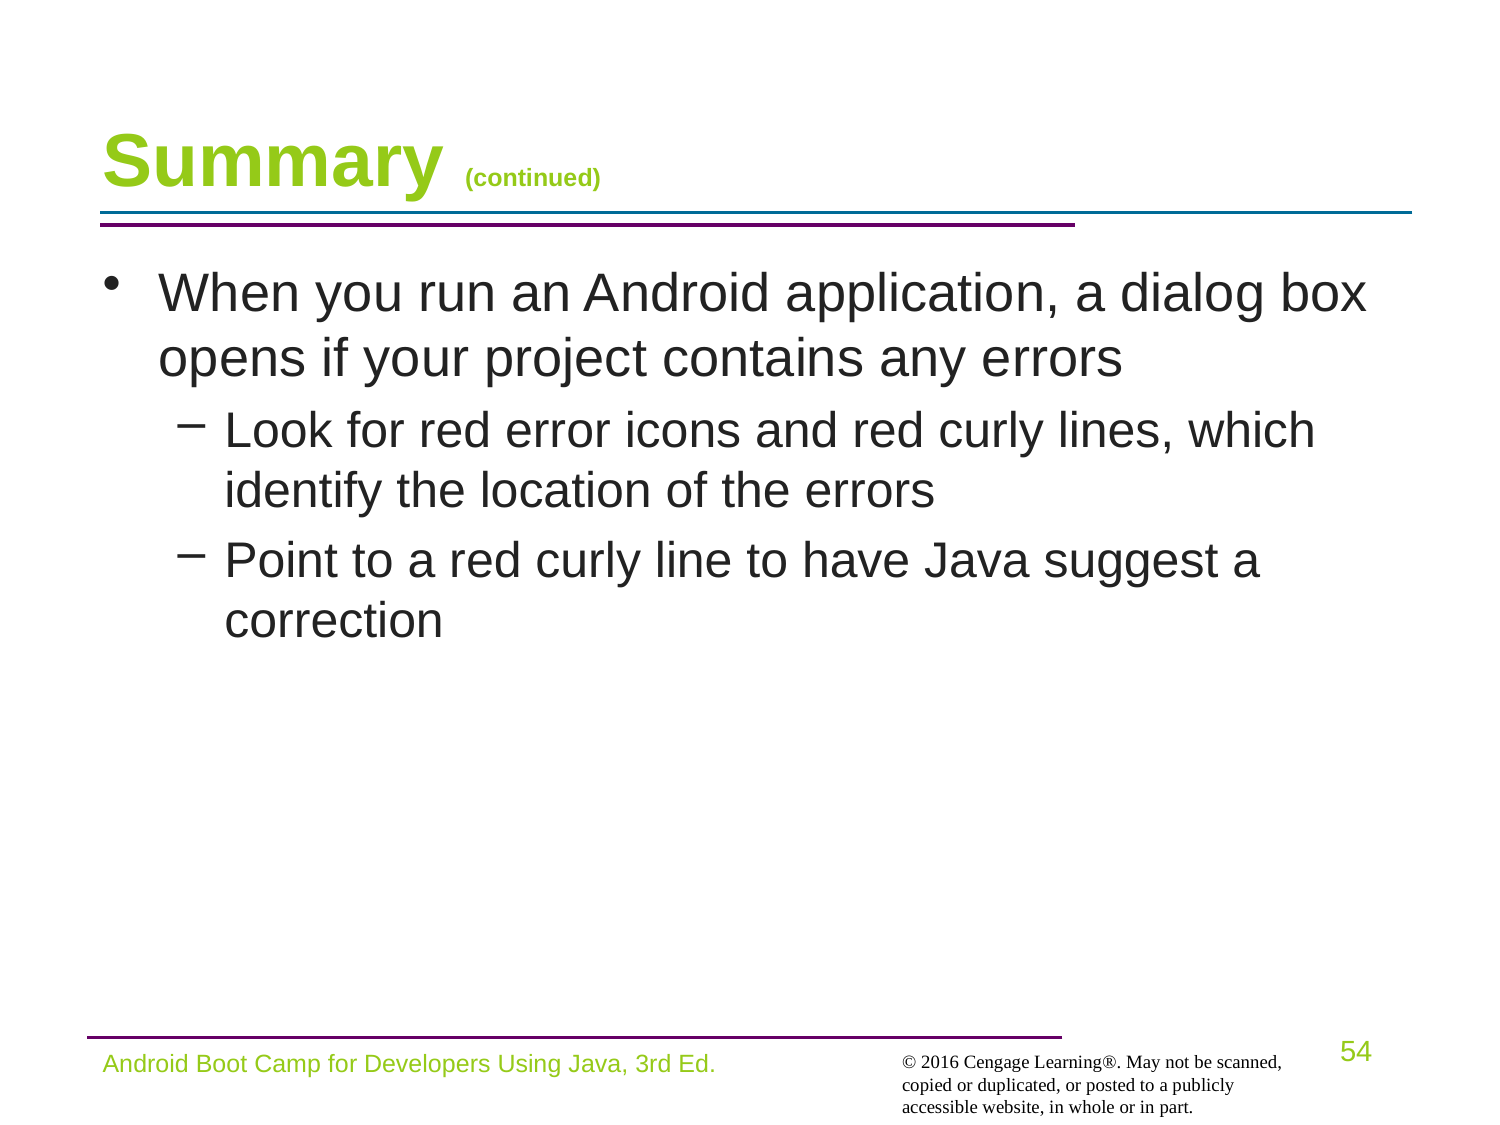

# Summary (continued)
When you run an Android application, a dialog box opens if your project contains any errors
Look for red error icons and red curly lines, which identify the location of the errors
Point to a red curly line to have Java suggest a correction
Android Boot Camp for Developers Using Java, 3rd Ed.
54